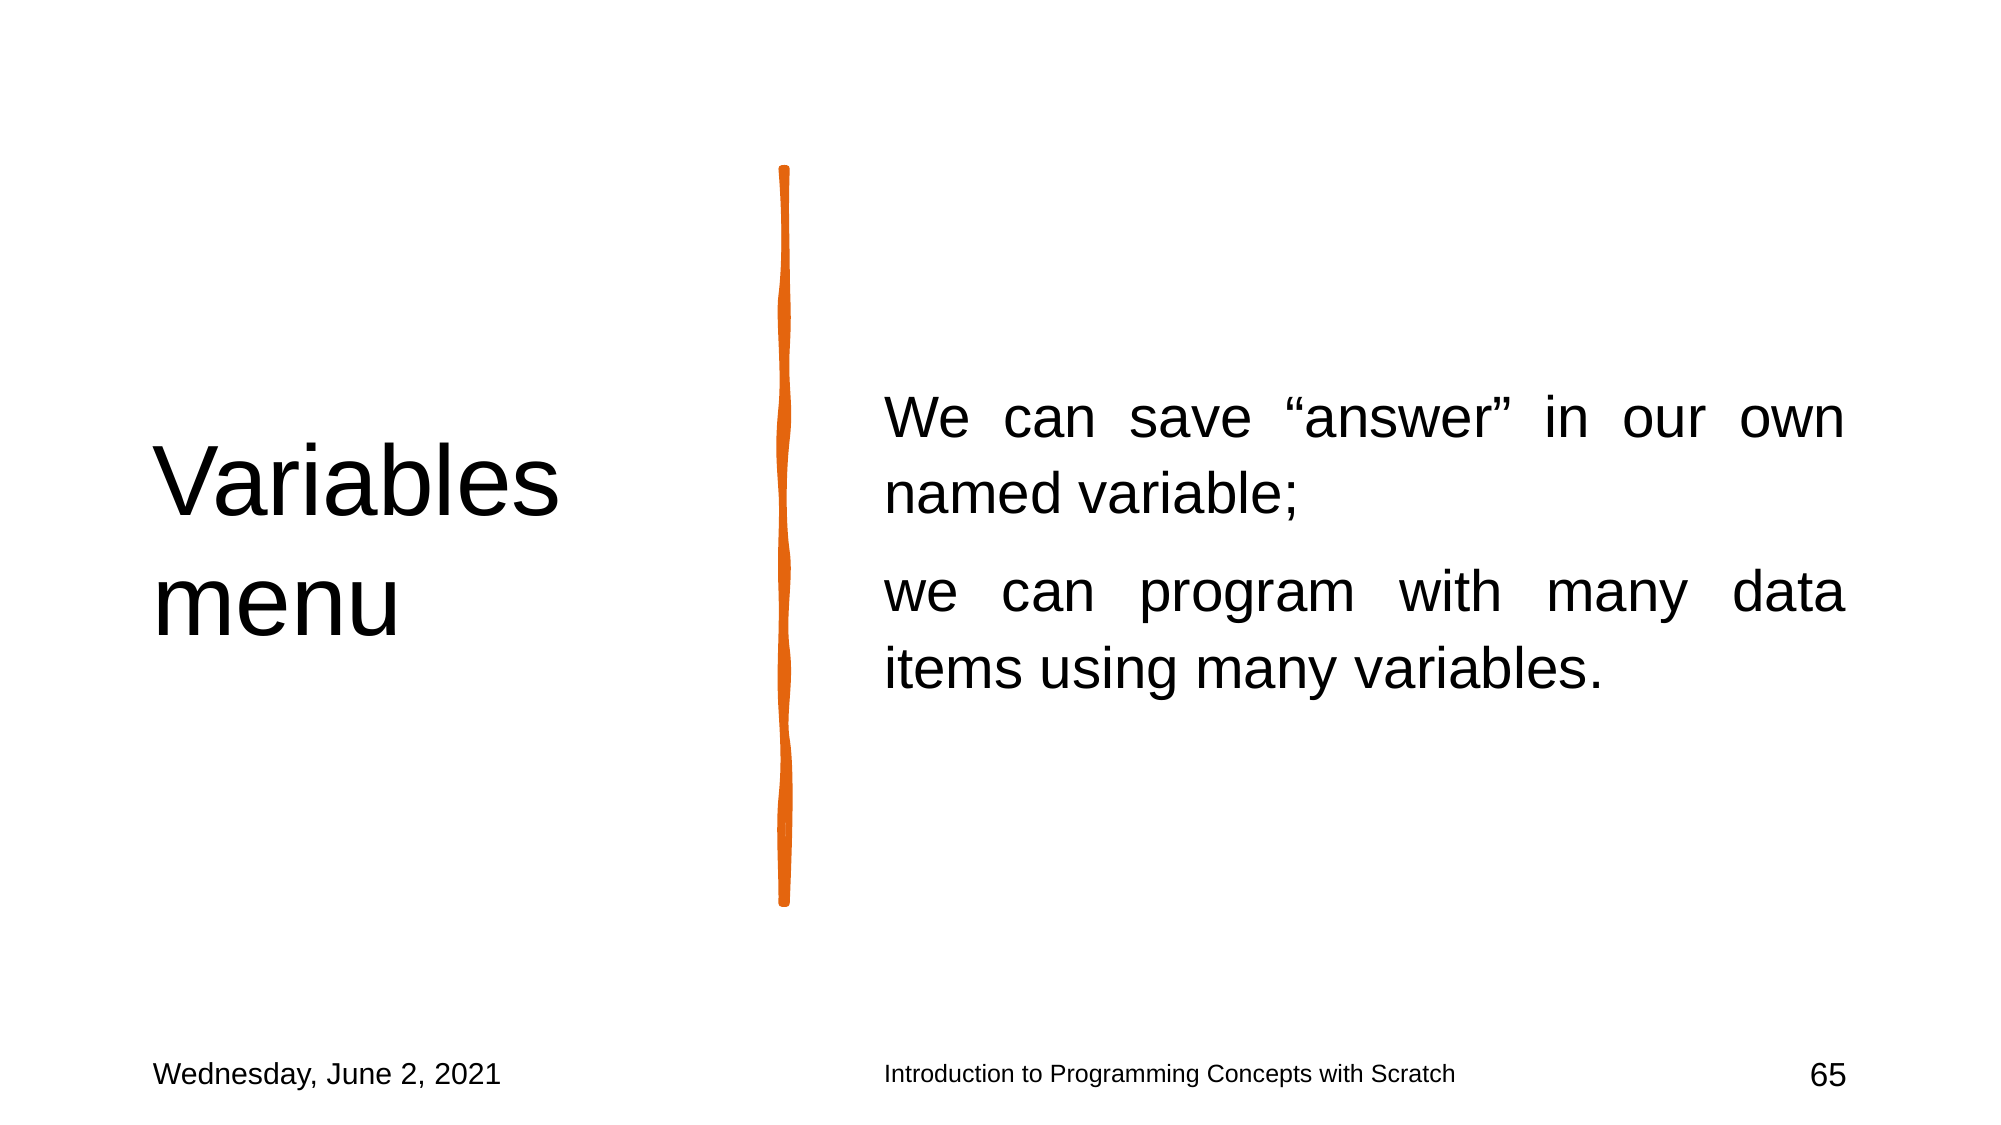

# Variables 	menu
We can save “answer” in our own named variable;
we can program with many data items using many variables.

Wednesday, June 2, 2021
Introduction to Programming Concepts with Scratch
65